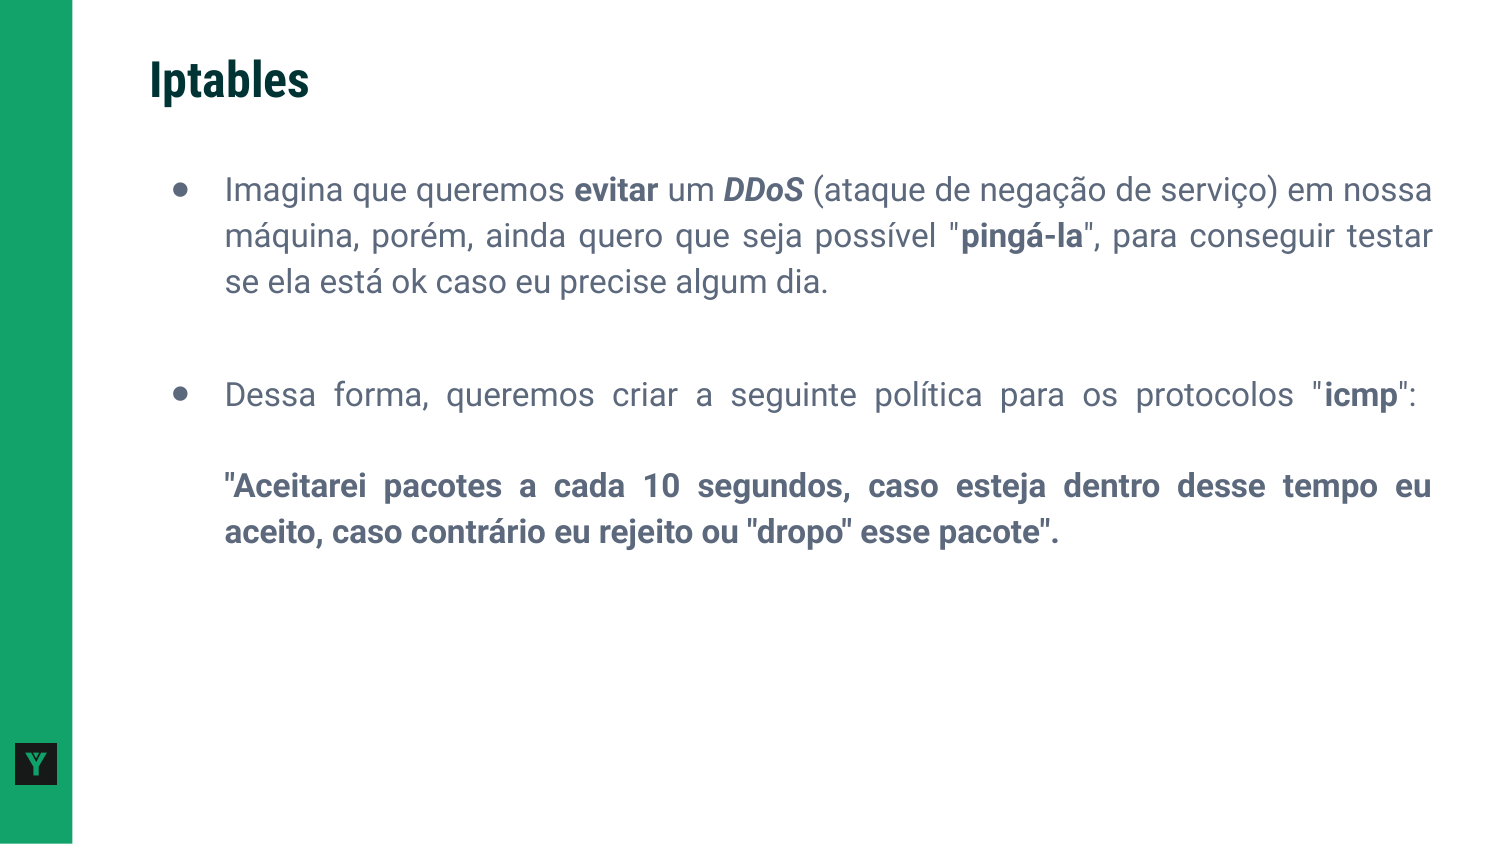

# Iptables
Imagina que queremos evitar um DDoS (ataque de negação de serviço) em nossa máquina, porém, ainda quero que seja possível "pingá-la", para conseguir testar se ela está ok caso eu precise algum dia.

Dessa forma, queremos criar a seguinte política para os protocolos "icmp":
"Aceitarei pacotes a cada 10 segundos, caso esteja dentro desse tempo eu aceito, caso contrário eu rejeito ou "dropo" esse pacote".